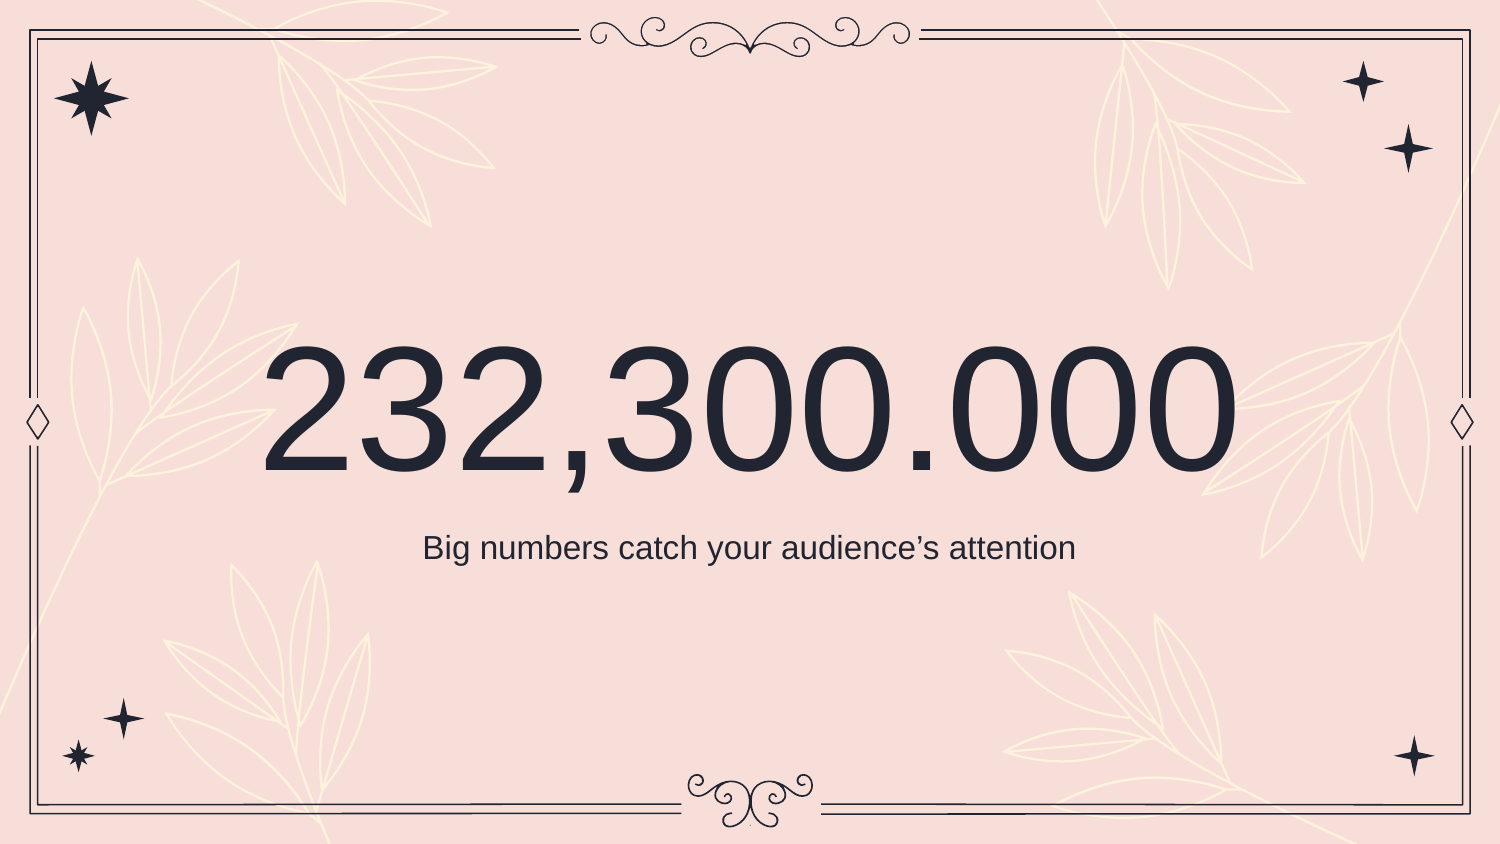

# 232,300.000
Big numbers catch your audience’s attention